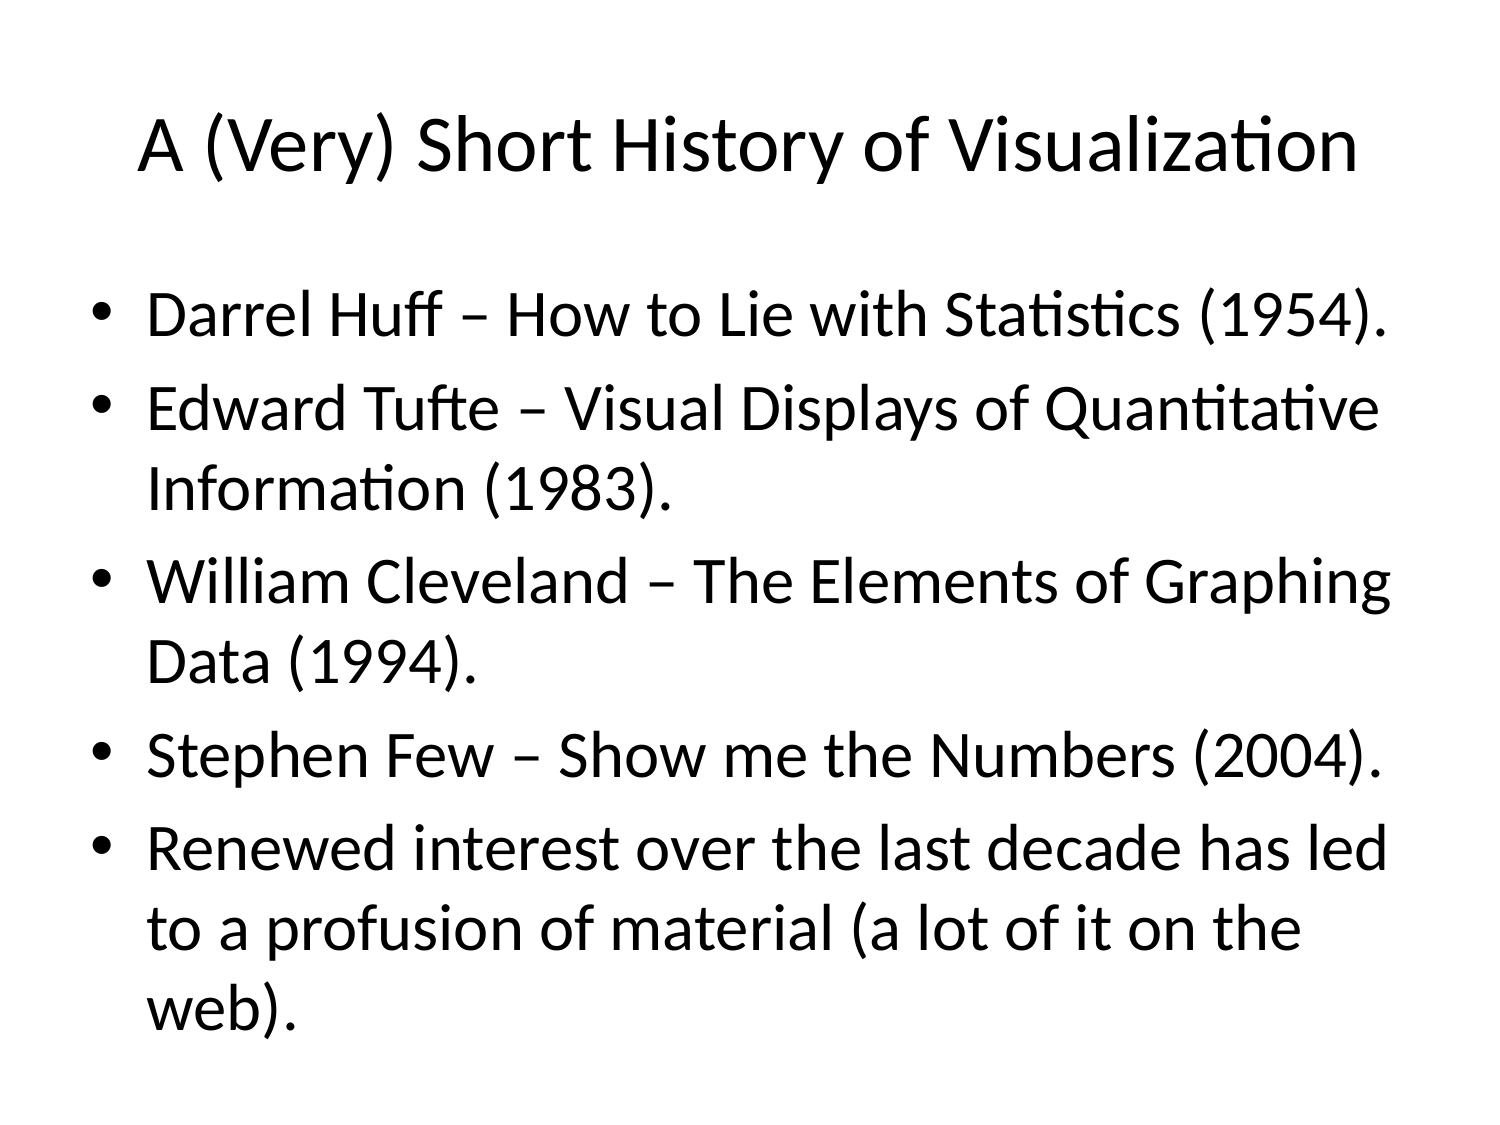

# A (Very) Short History of Visualization
Darrel Huff – How to Lie with Statistics (1954).
Edward Tufte – Visual Displays of Quantitative Information (1983).
William Cleveland – The Elements of Graphing Data (1994).
Stephen Few – Show me the Numbers (2004).
Renewed interest over the last decade has led to a profusion of material (a lot of it on the web).